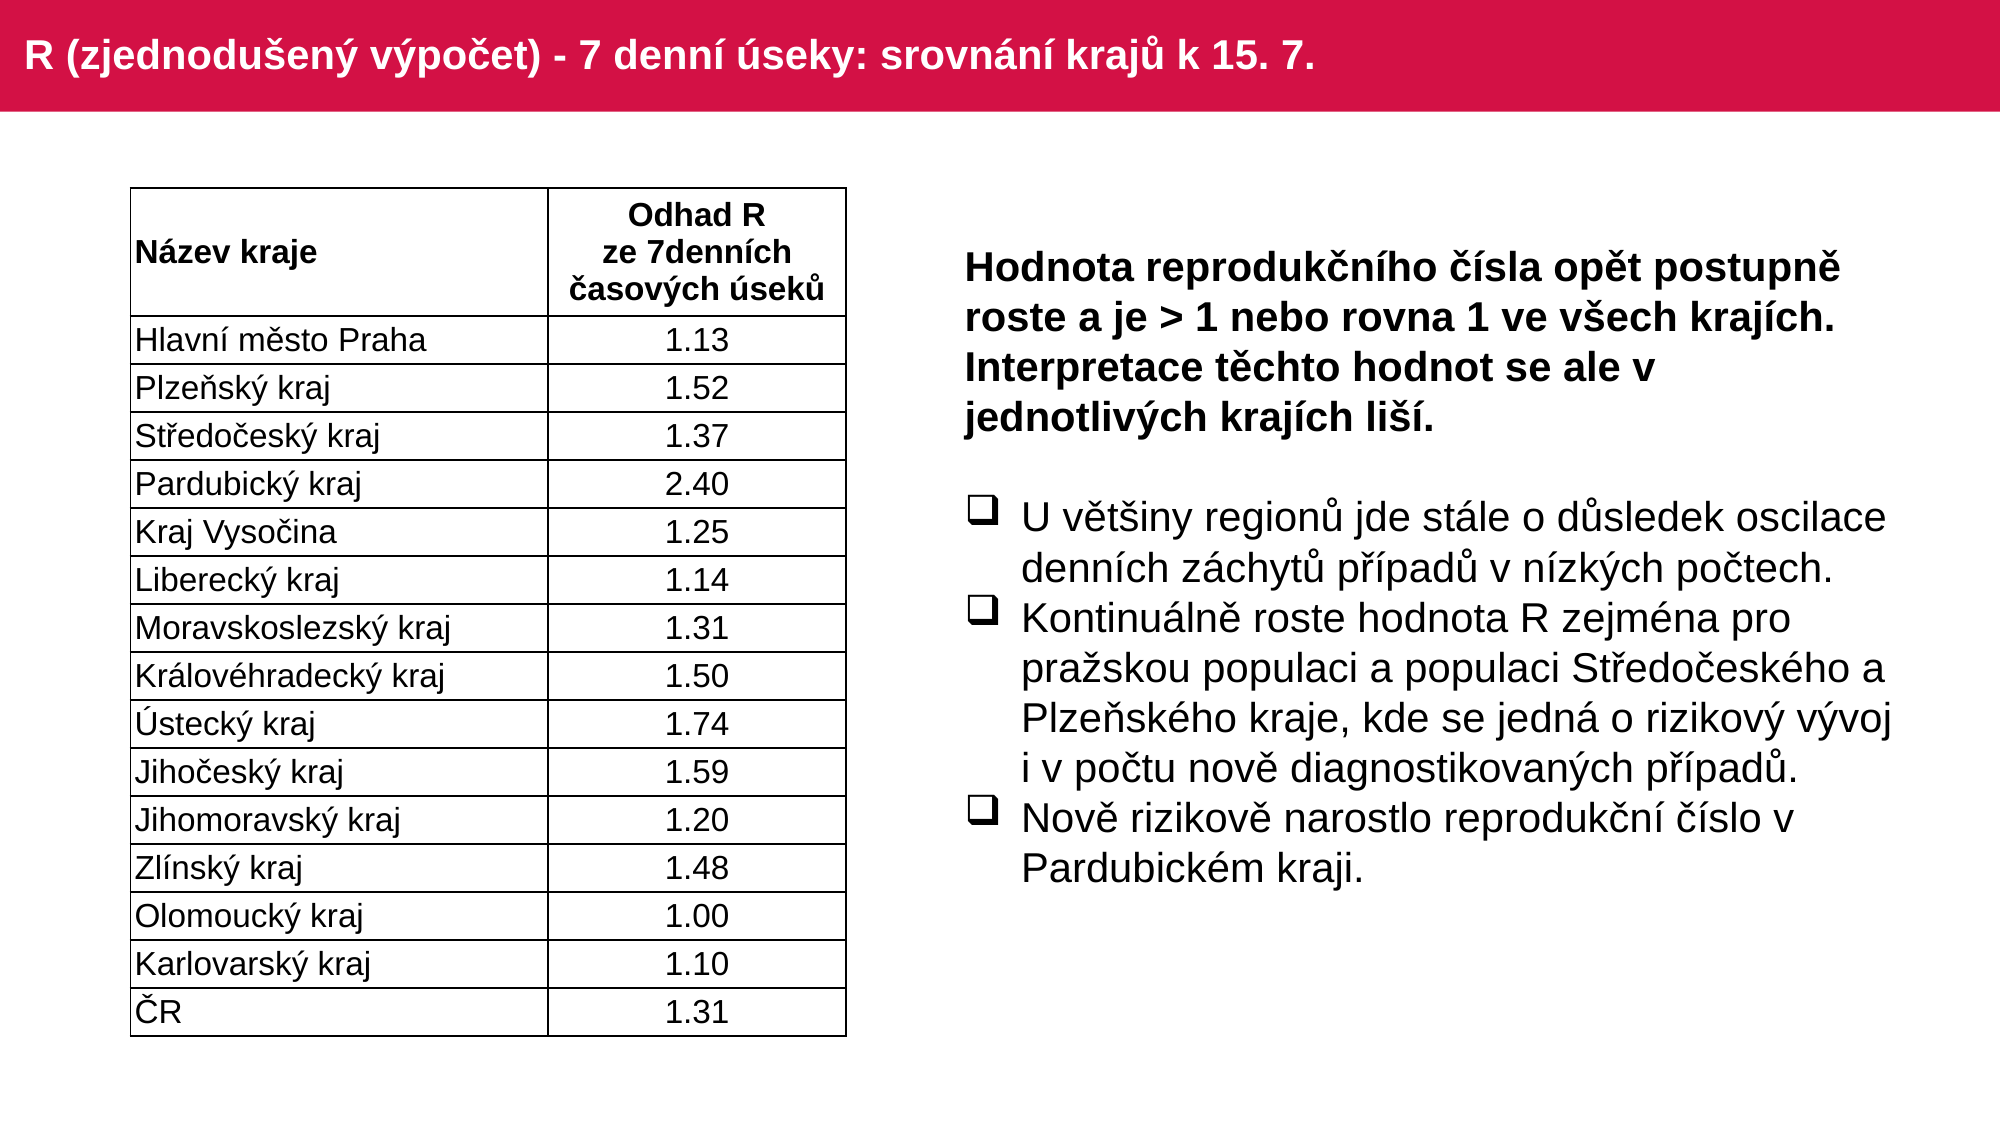

# R (zjednodušený výpočet) - 7 denní úseky: srovnání krajů k 15. 7.
| Název kraje | Odhad R ze 7denních časových úseků |
| --- | --- |
| Hlavní město Praha | 1.13 |
| Plzeňský kraj | 1.52 |
| Středočeský kraj | 1.37 |
| Pardubický kraj | 2.40 |
| Kraj Vysočina | 1.25 |
| Liberecký kraj | 1.14 |
| Moravskoslezský kraj | 1.31 |
| Královéhradecký kraj | 1.50 |
| Ústecký kraj | 1.74 |
| Jihočeský kraj | 1.59 |
| Jihomoravský kraj | 1.20 |
| Zlínský kraj | 1.48 |
| Olomoucký kraj | 1.00 |
| Karlovarský kraj | 1.10 |
| ČR | 1.31 |
Hodnota reprodukčního čísla opět postupně roste a je > 1 nebo rovna 1 ve všech krajích. Interpretace těchto hodnot se ale v jednotlivých krajích liší.

U většiny regionů jde stále o důsledek oscilace denních záchytů případů v nízkých počtech.
Kontinuálně roste hodnota R zejména pro pražskou populaci a populaci Středočeského a Plzeňského kraje, kde se jedná o rizikový vývoj i v počtu nově diagnostikovaných případů.
Nově rizikově narostlo reprodukční číslo v Pardubickém kraji.